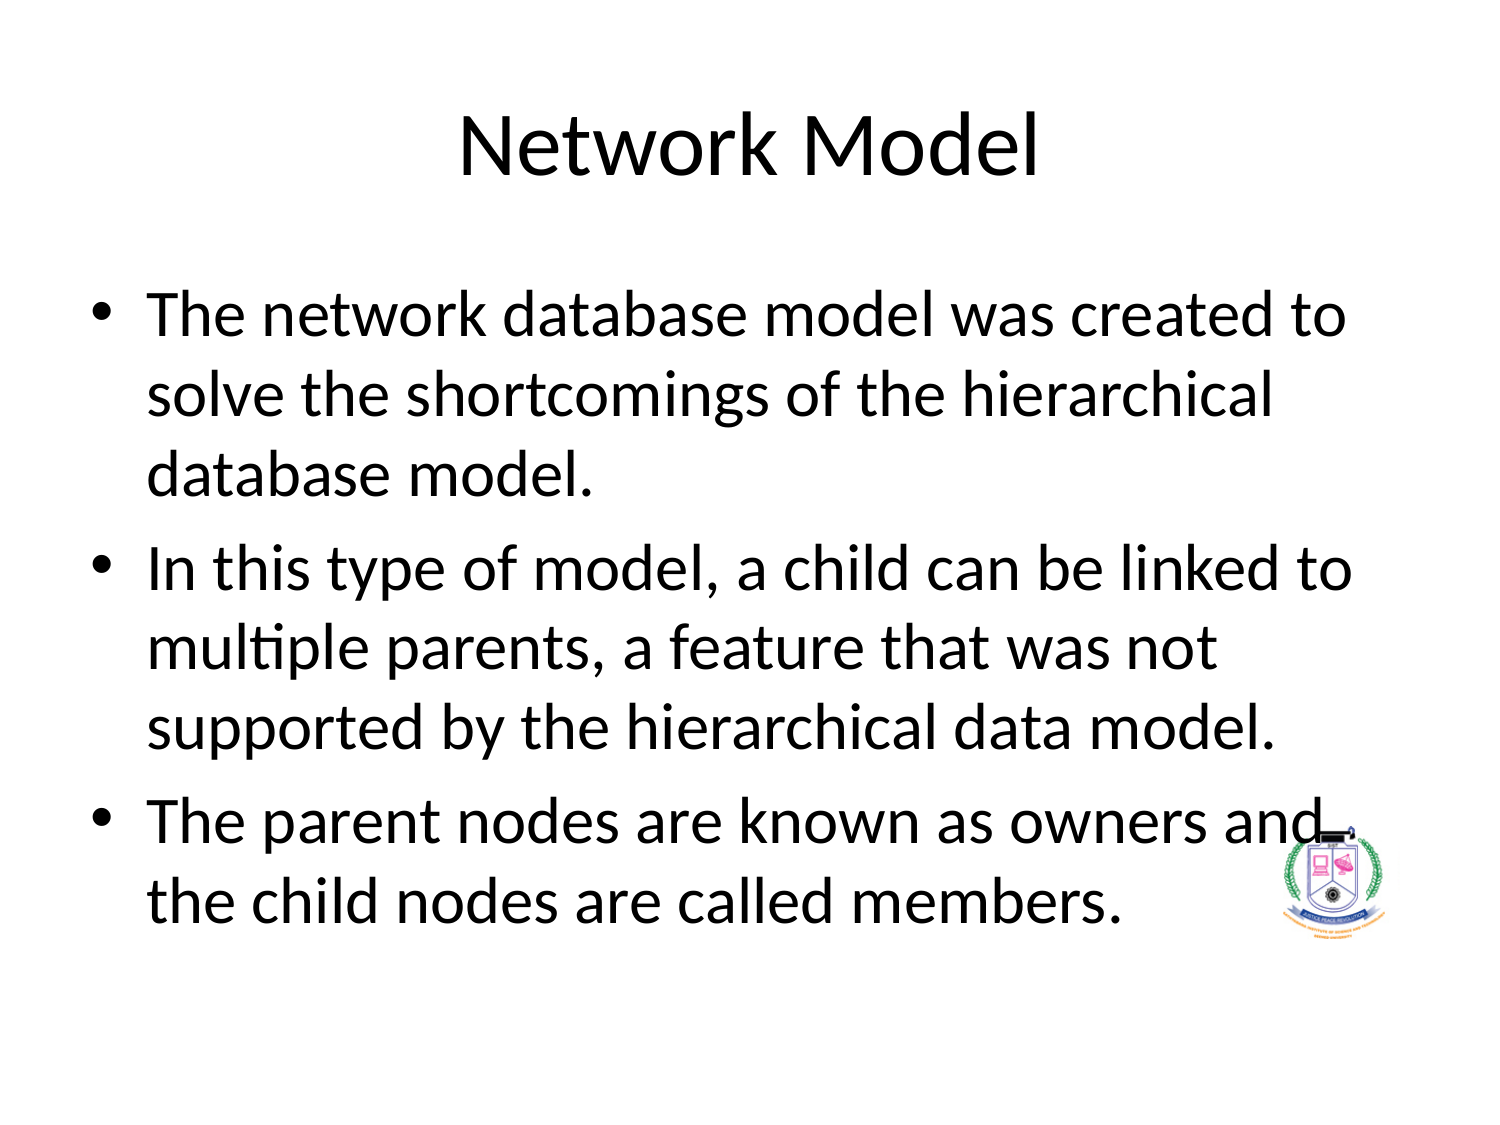

# Network Model
The network database model was created to solve the shortcomings of the hierarchical database model.
In this type of model, a child can be linked to multiple parents, a feature that was not supported by the hierarchical data model.
The parent nodes are known as owners and the child nodes are called members.